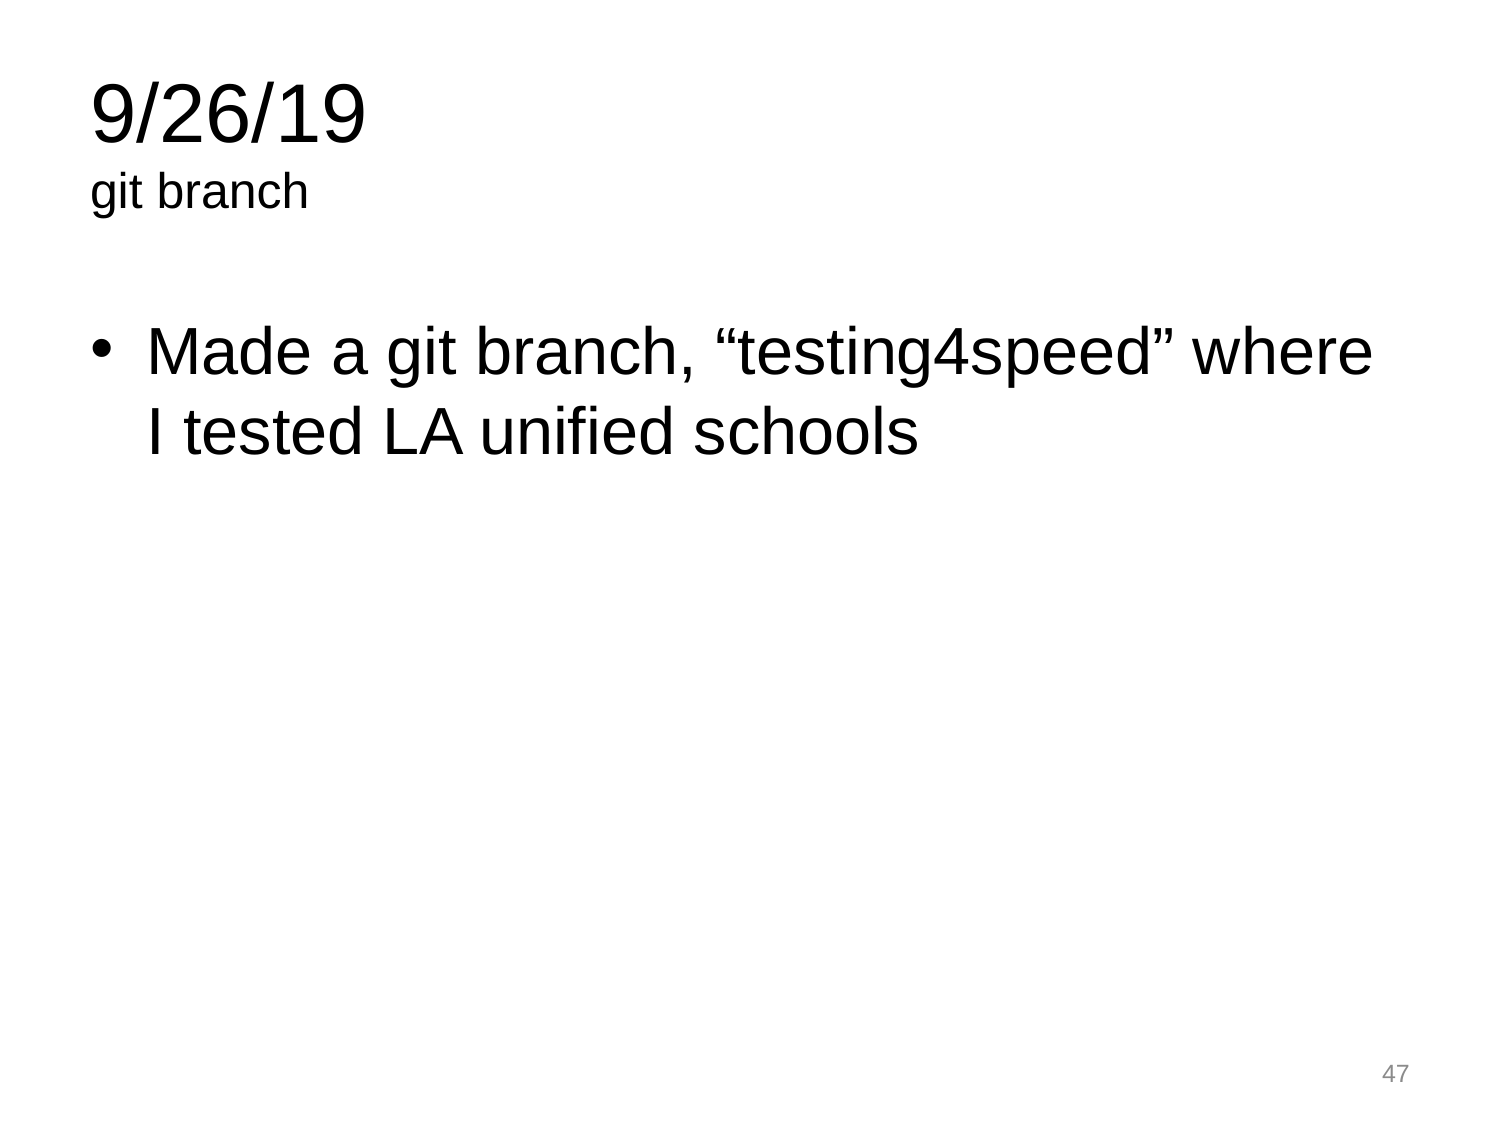

# 9/26/19 git branch
Made a git branch, “testing4speed” where I tested LA unified schools

47